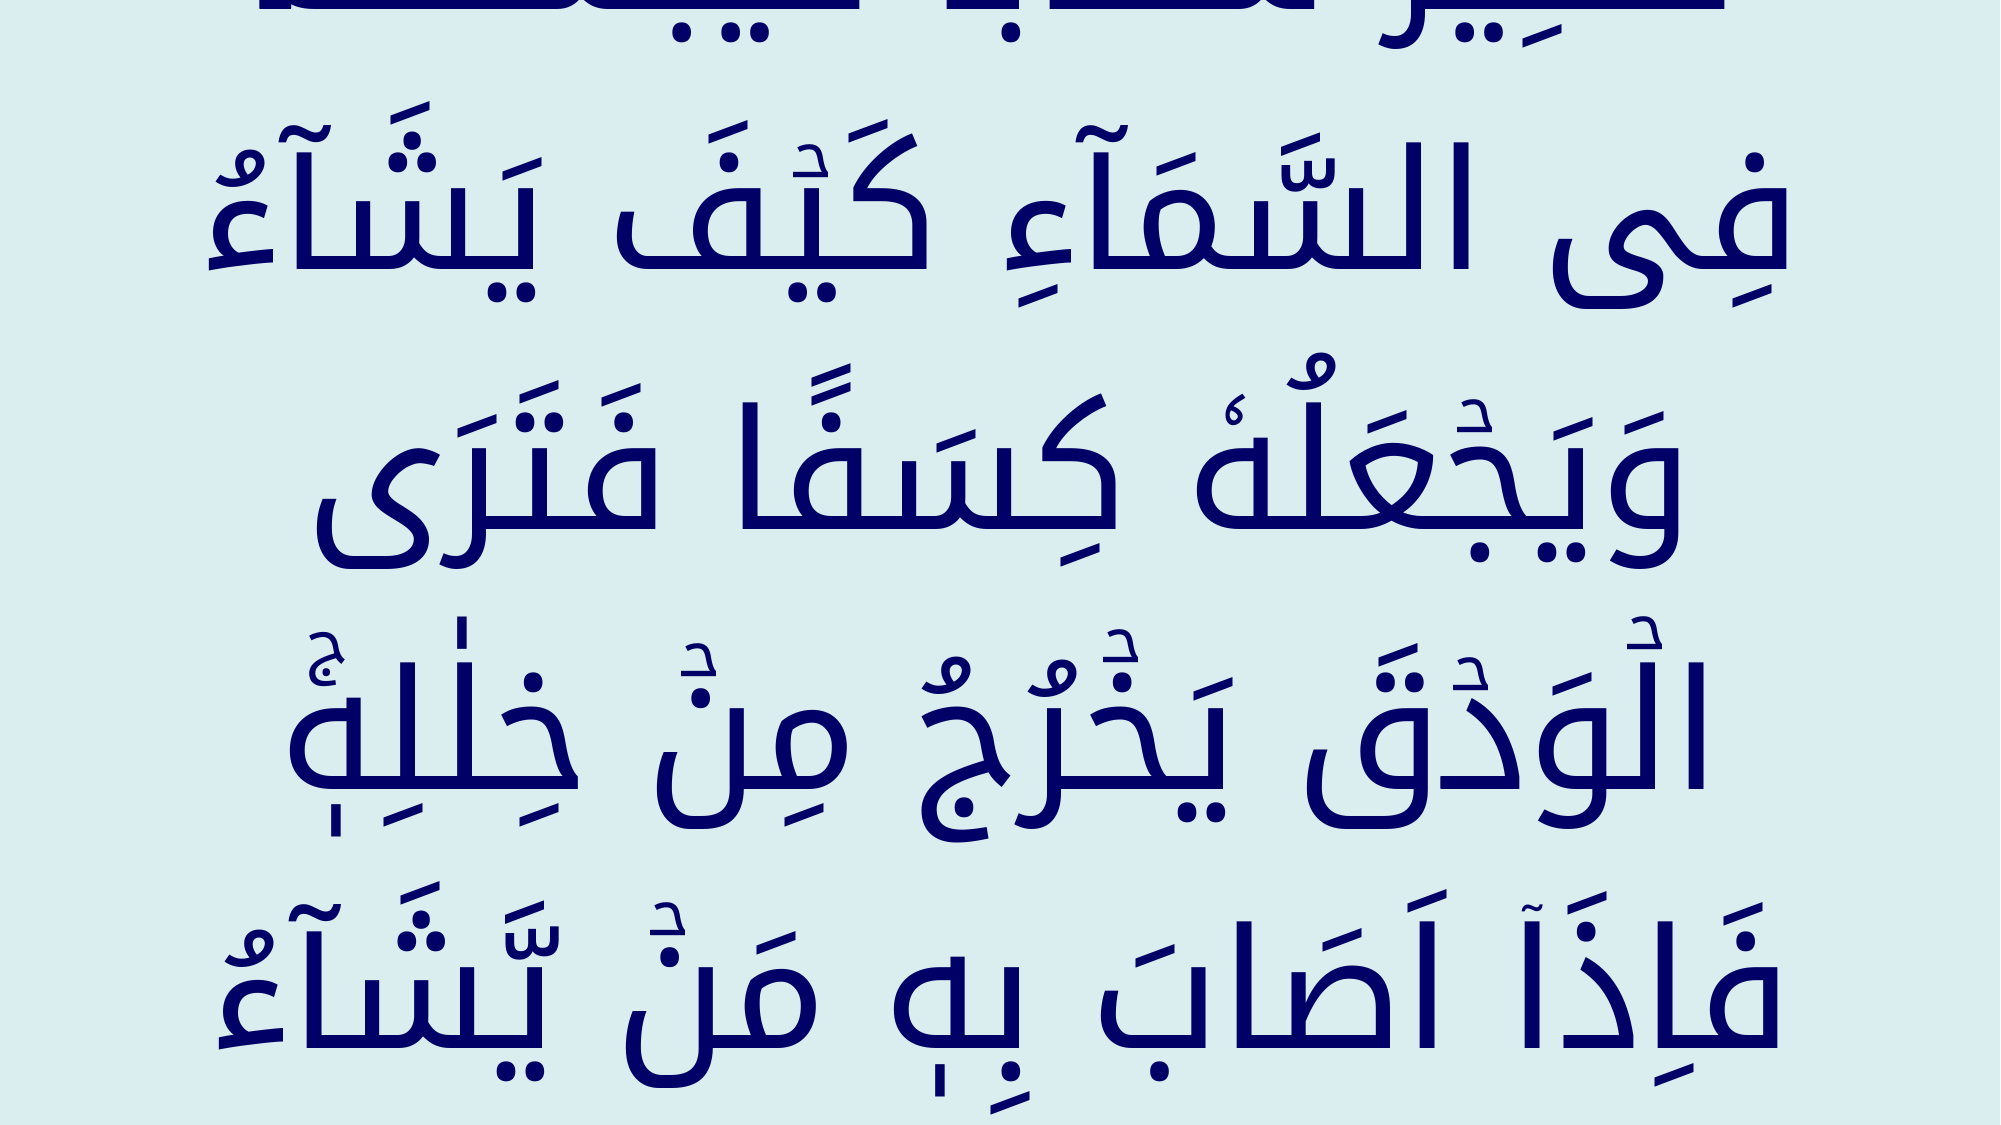

اَللّٰهُ الَّذِىۡ يُرۡسِلُ الرِّيٰحَ فَتُثِيۡرُ سَحَابًا فَيَبۡسُطُهٗ فِى السَّمَآءِ كَيۡفَ يَشَآءُ وَيَجۡعَلُهٗ كِسَفًا فَتَرَى الۡوَدۡقَ يَخۡرُجُ مِنۡ خِلٰلِهٖ‌ۚ فَاِذَاۤ اَصَابَ بِهٖ مَنۡ يَّشَآءُ مِنۡ عِبَادِهٖۤ اِذَا هُمۡ يَسۡتَبۡشِرُوۡنَۚ‏﴿﻿۴۸﻿﴾